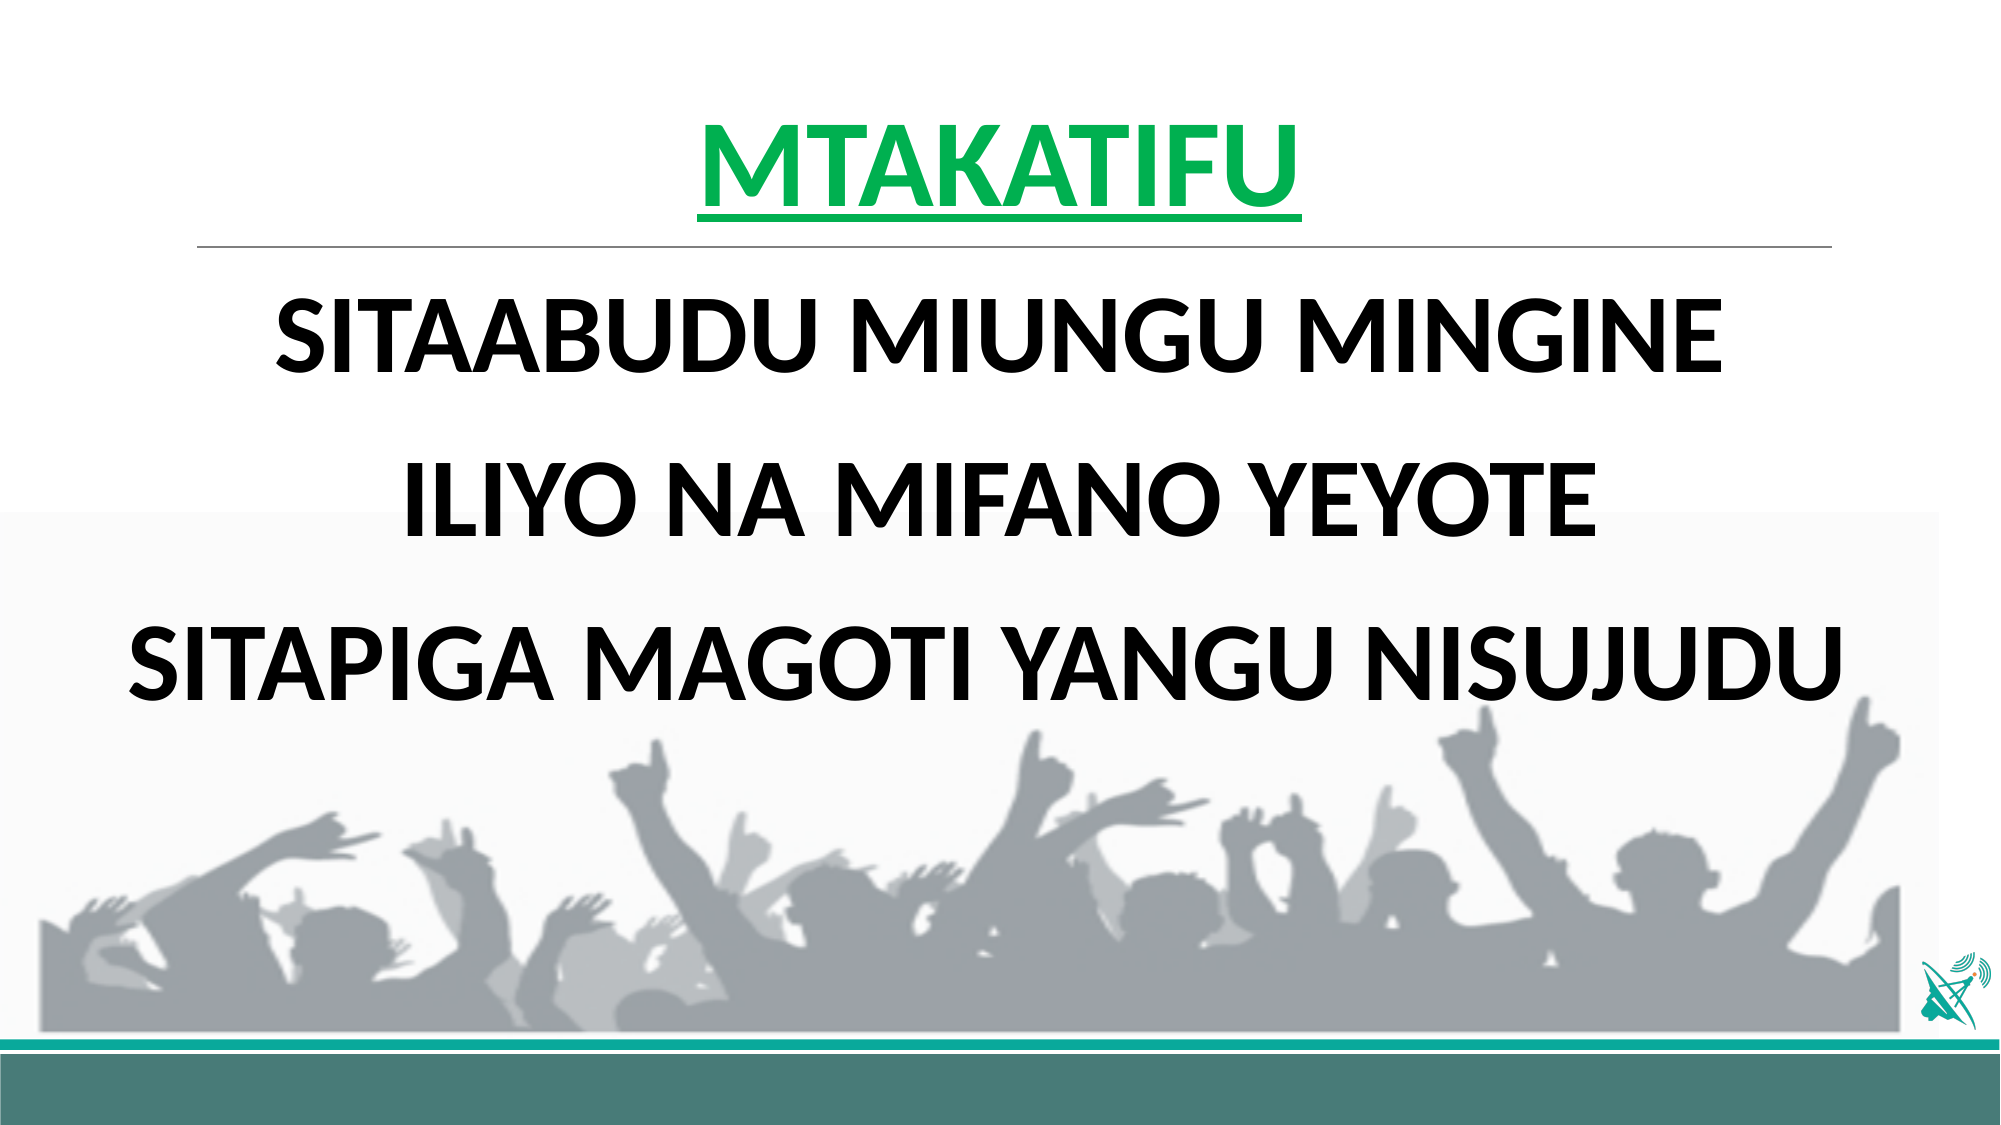

# MTAKATIFU
SITAABUDU MIUNGU MINGINE
ILIYO NA MIFANO YEYOTE
SITAPIGA MAGOTI YANGU NISUJUDU